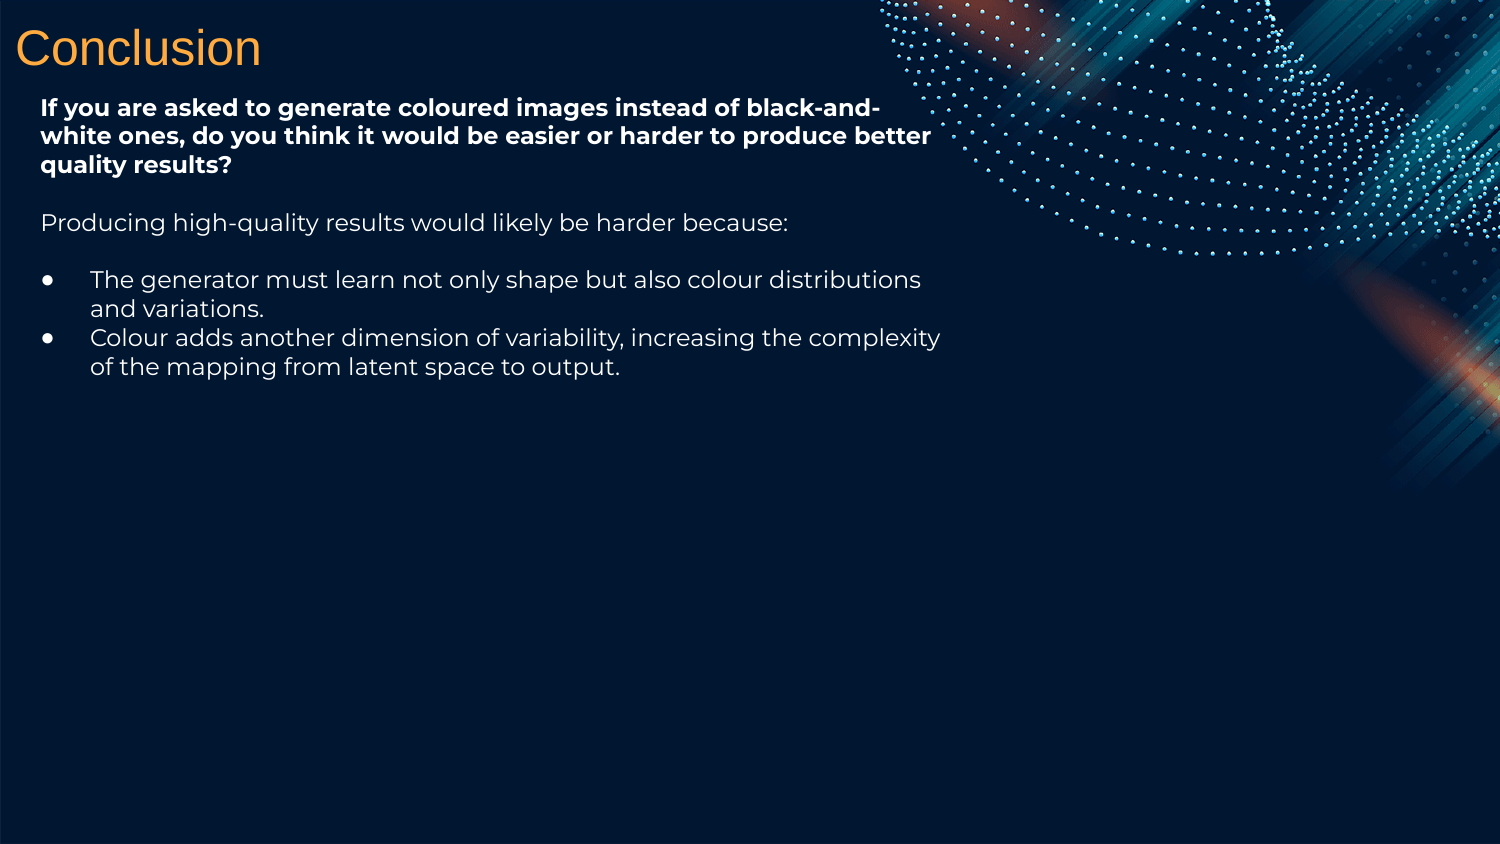

# Conclusion
If you are asked to generate coloured images instead of black-and-white ones, do you think it would be easier or harder to produce better quality results?

Producing high-quality results would likely be harder because:

The generator must learn not only shape but also colour distributions and variations.
Colour adds another dimension of variability, increasing the complexity of the mapping from latent space to output.